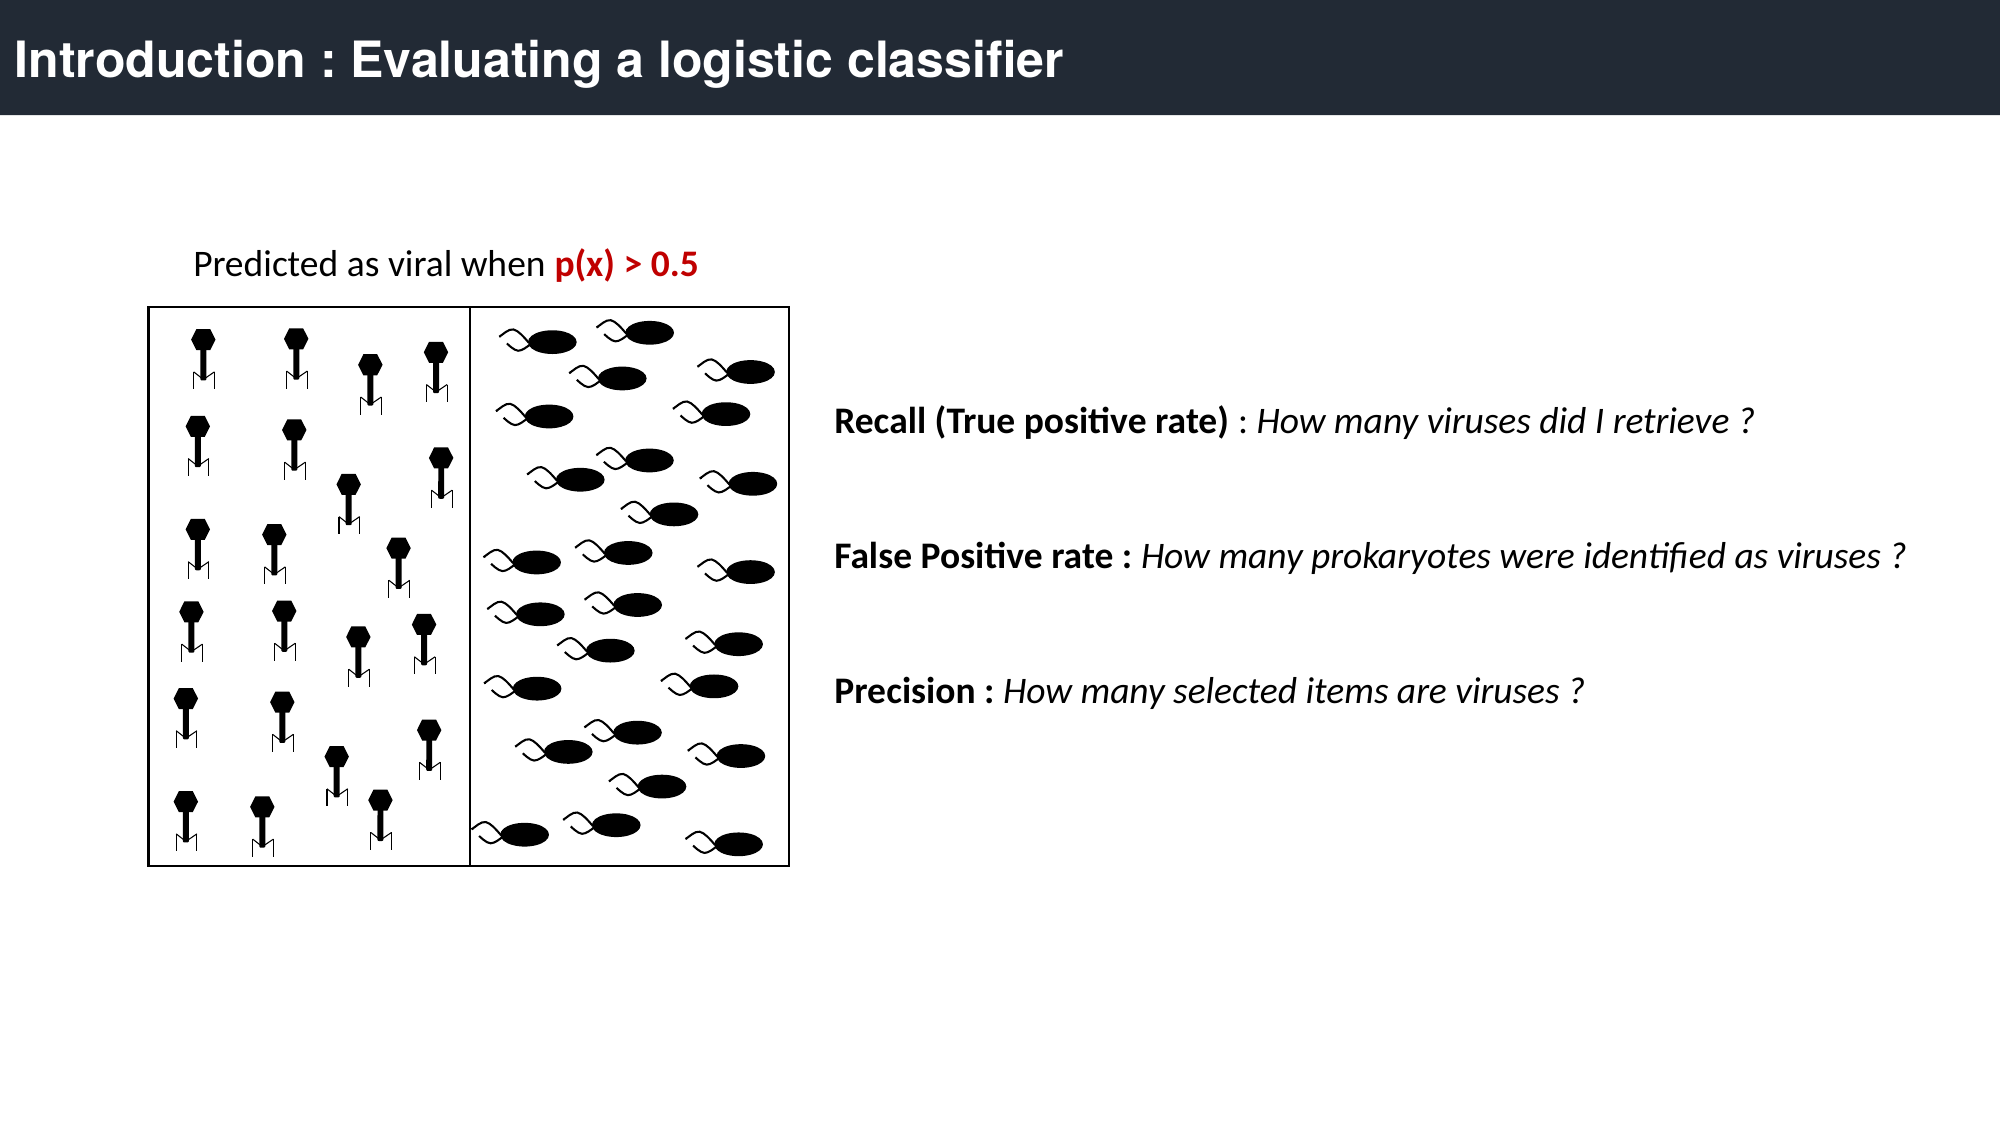

Introduction : Evaluating a logistic classifier
Predicted as viral when p(x) > 0.5

Recall (True positive rate) : How many viruses did I retrieve ?

False Positive rate : How many prokaryotes were identified as viruses ?

Precision : How many selected items are viruses ?